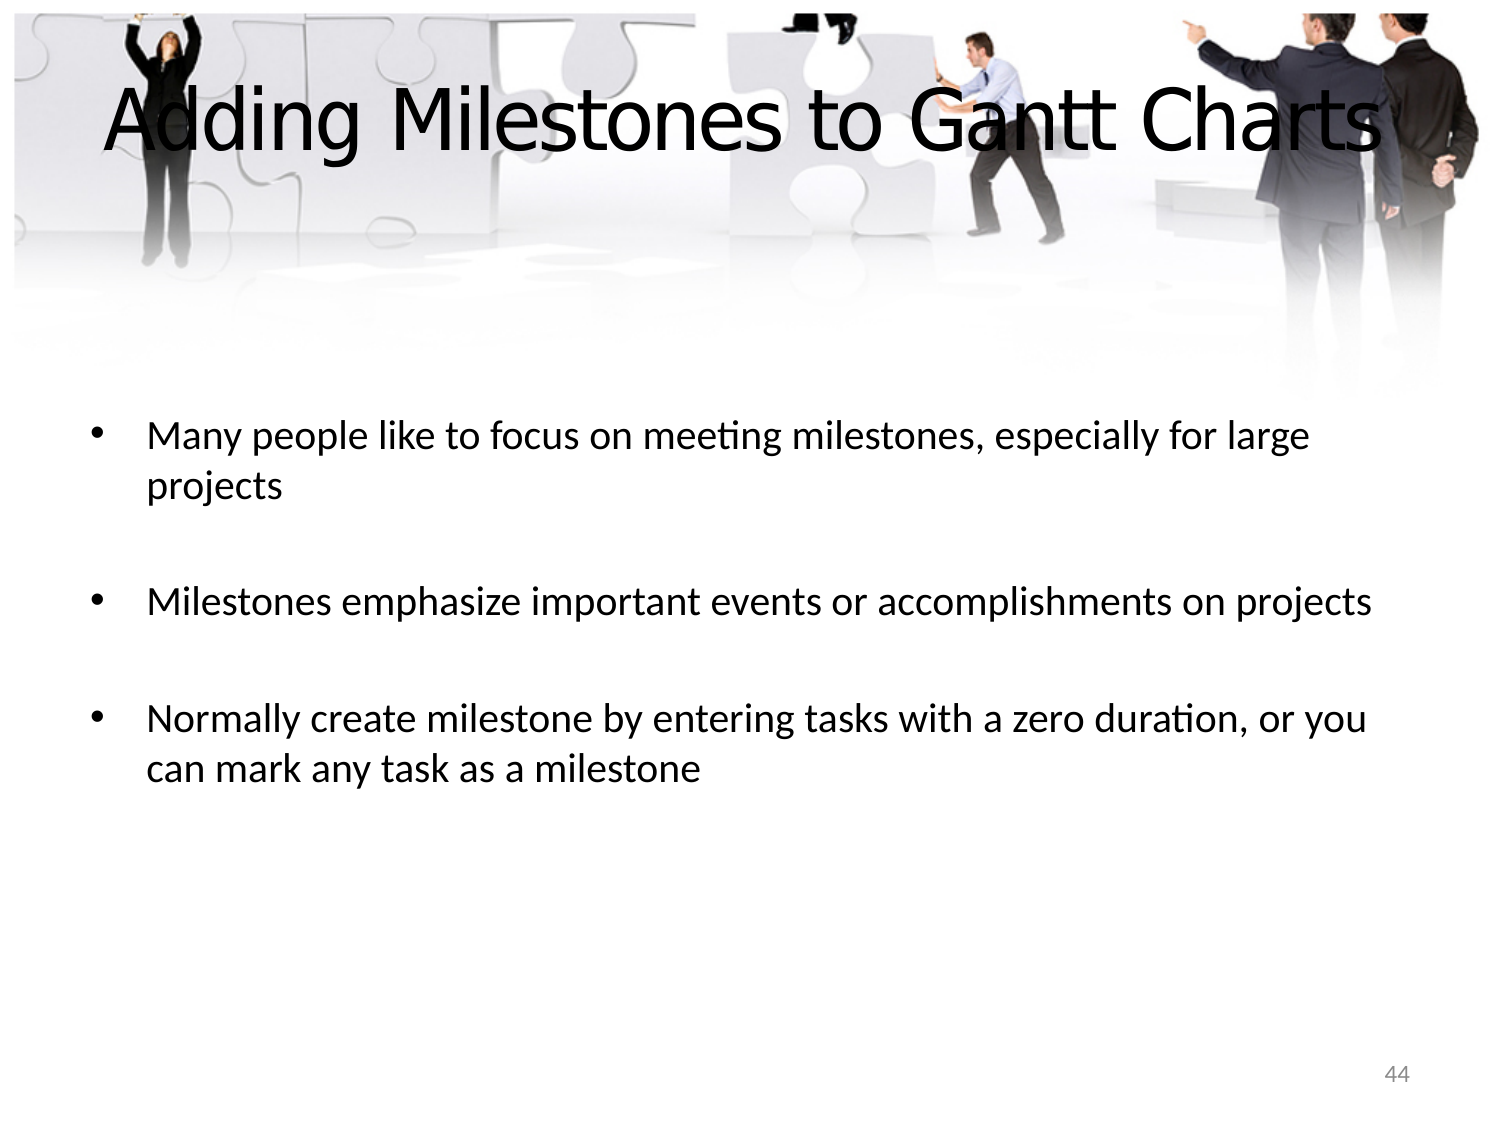

# Adding Milestones to Gantt Charts
Many people like to focus on meeting milestones, especially for large projects

Milestones emphasize important events or accomplishments on projects

Normally create milestone by entering tasks with a zero duration, or you can mark any task as a milestone

44